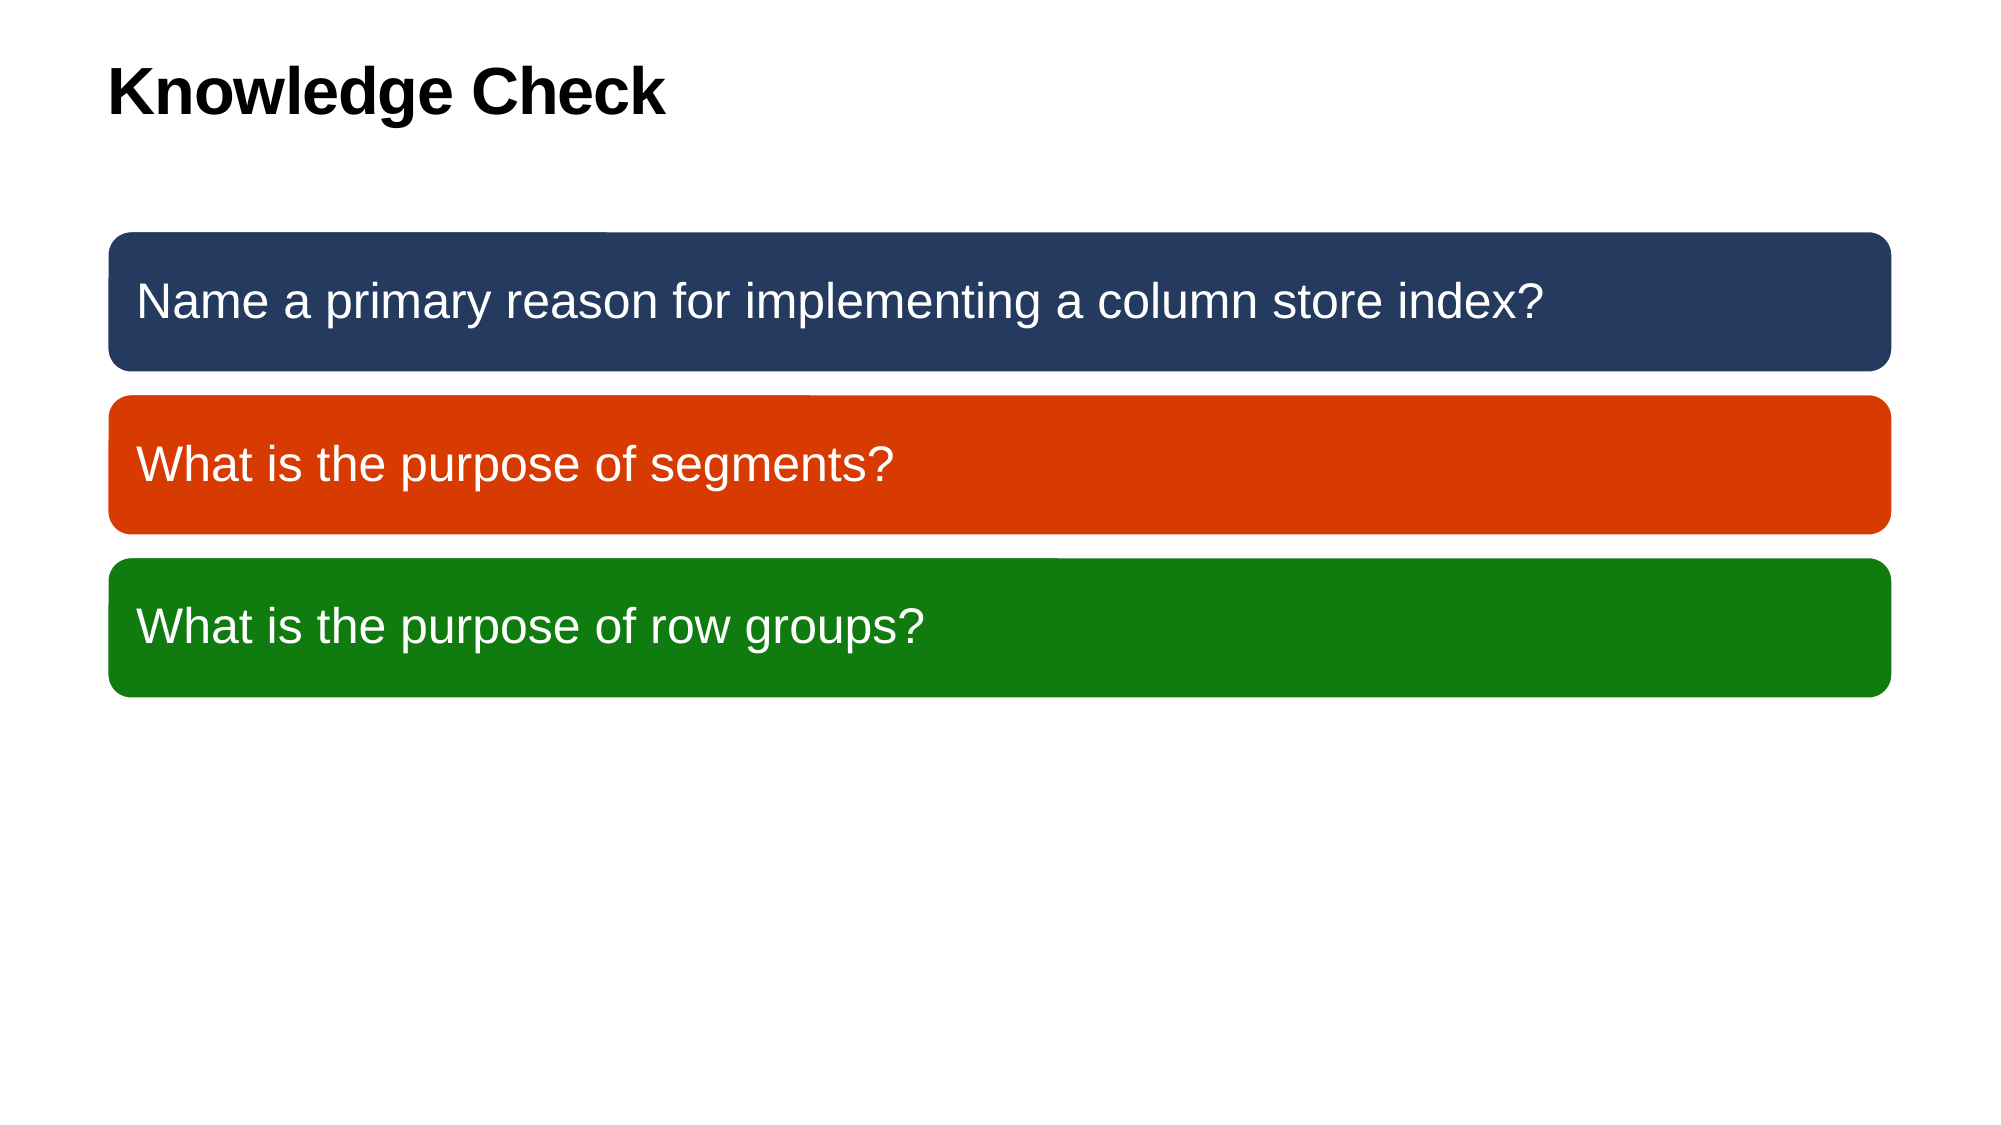

# Knowledge Check
Name a primary reason for implementing a column store index?
What is the purpose of segments?
What is the purpose of row groups?